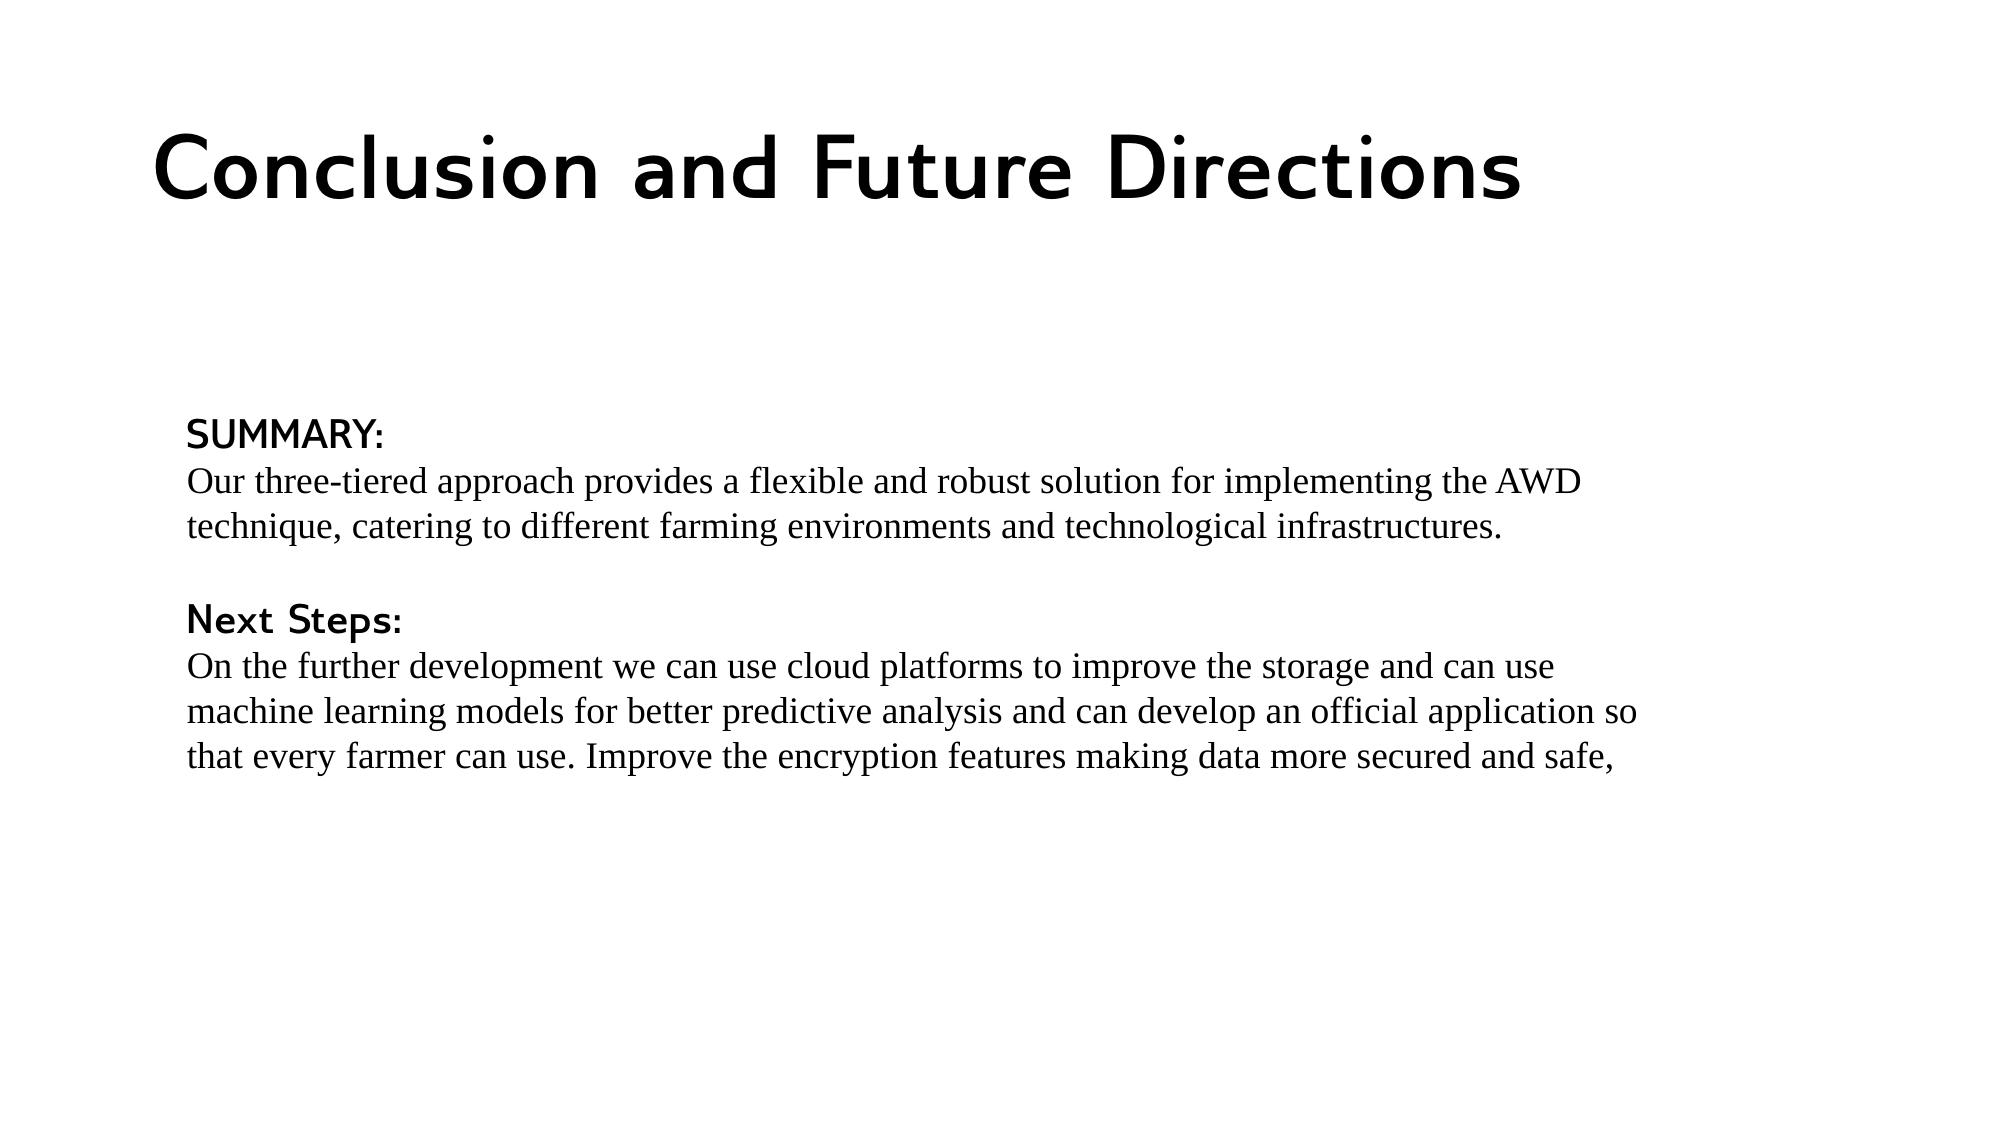

# Conclusion and Future Directions
SUMMARY:
Our three-tiered approach provides a flexible and robust solution for implementing the AWD technique, catering to different farming environments and technological infrastructures.

Next Steps:
On the further development we can use cloud platforms to improve the storage and can use machine learning models for better predictive analysis and can develop an official application so that every farmer can use. Improve the encryption features making data more secured and safe,